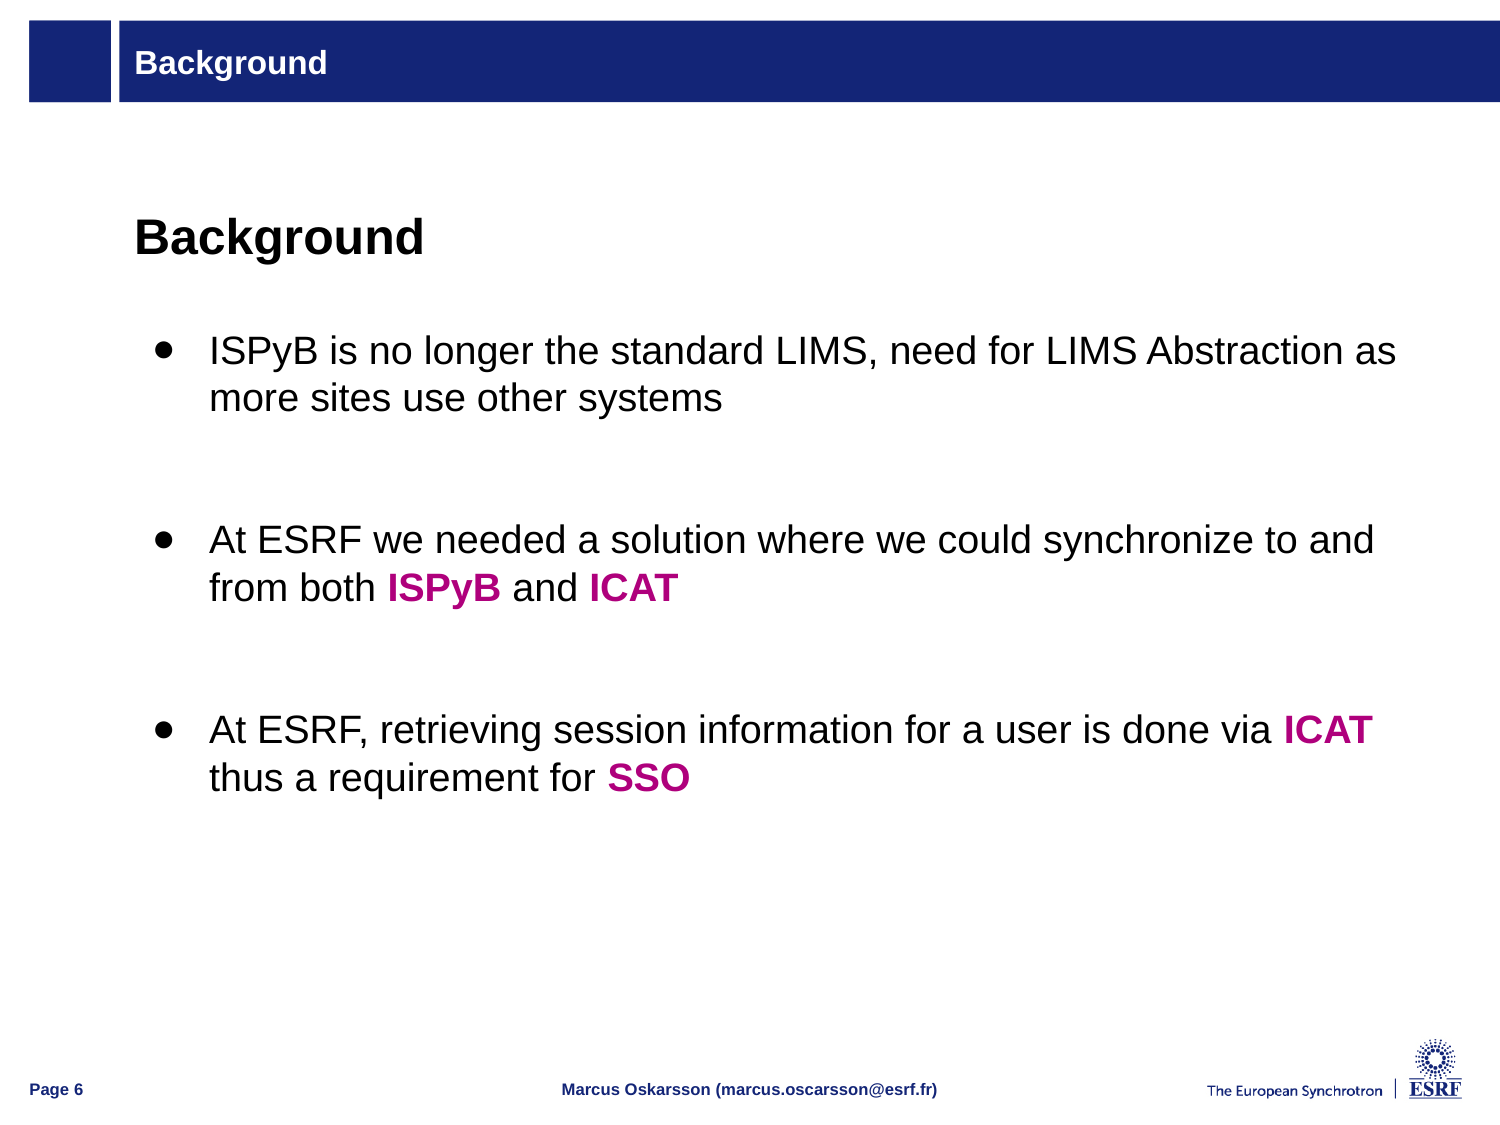

# Background
Background

ISPyB is no longer the standard LIMS, need for LIMS Abstraction as more sites use other systems

At ESRF we needed a solution where we could synchronize to and from both ISPyB and ICAT

At ESRF, retrieving session information for a user is done via ICAT thus a requirement for SSO

Page 6